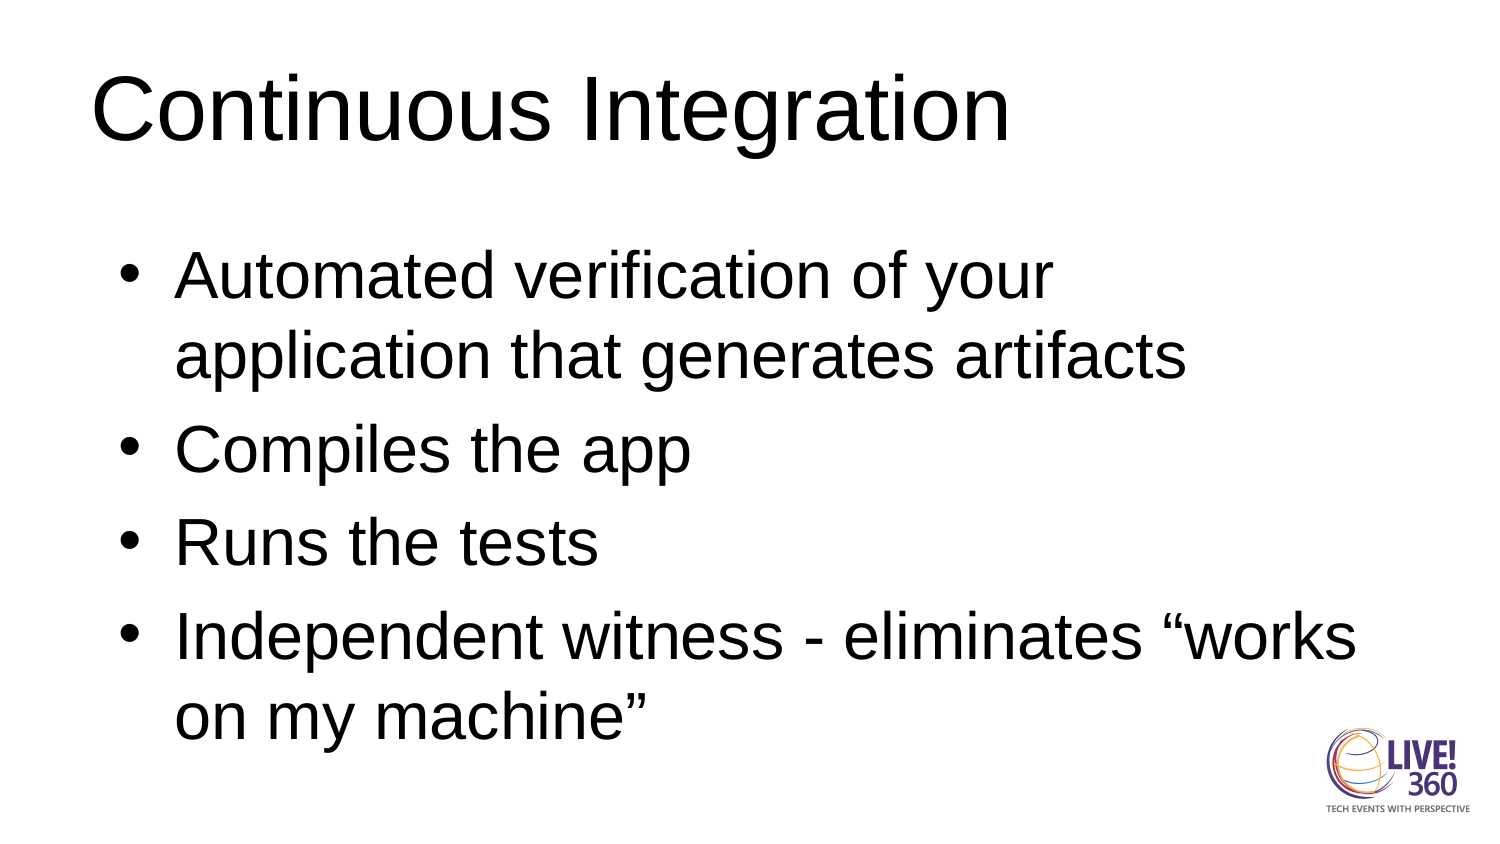

# Continuous Integration
Automated verification of your application that generates artifacts
Compiles the app
Runs the tests
Independent witness - eliminates “works on my machine”